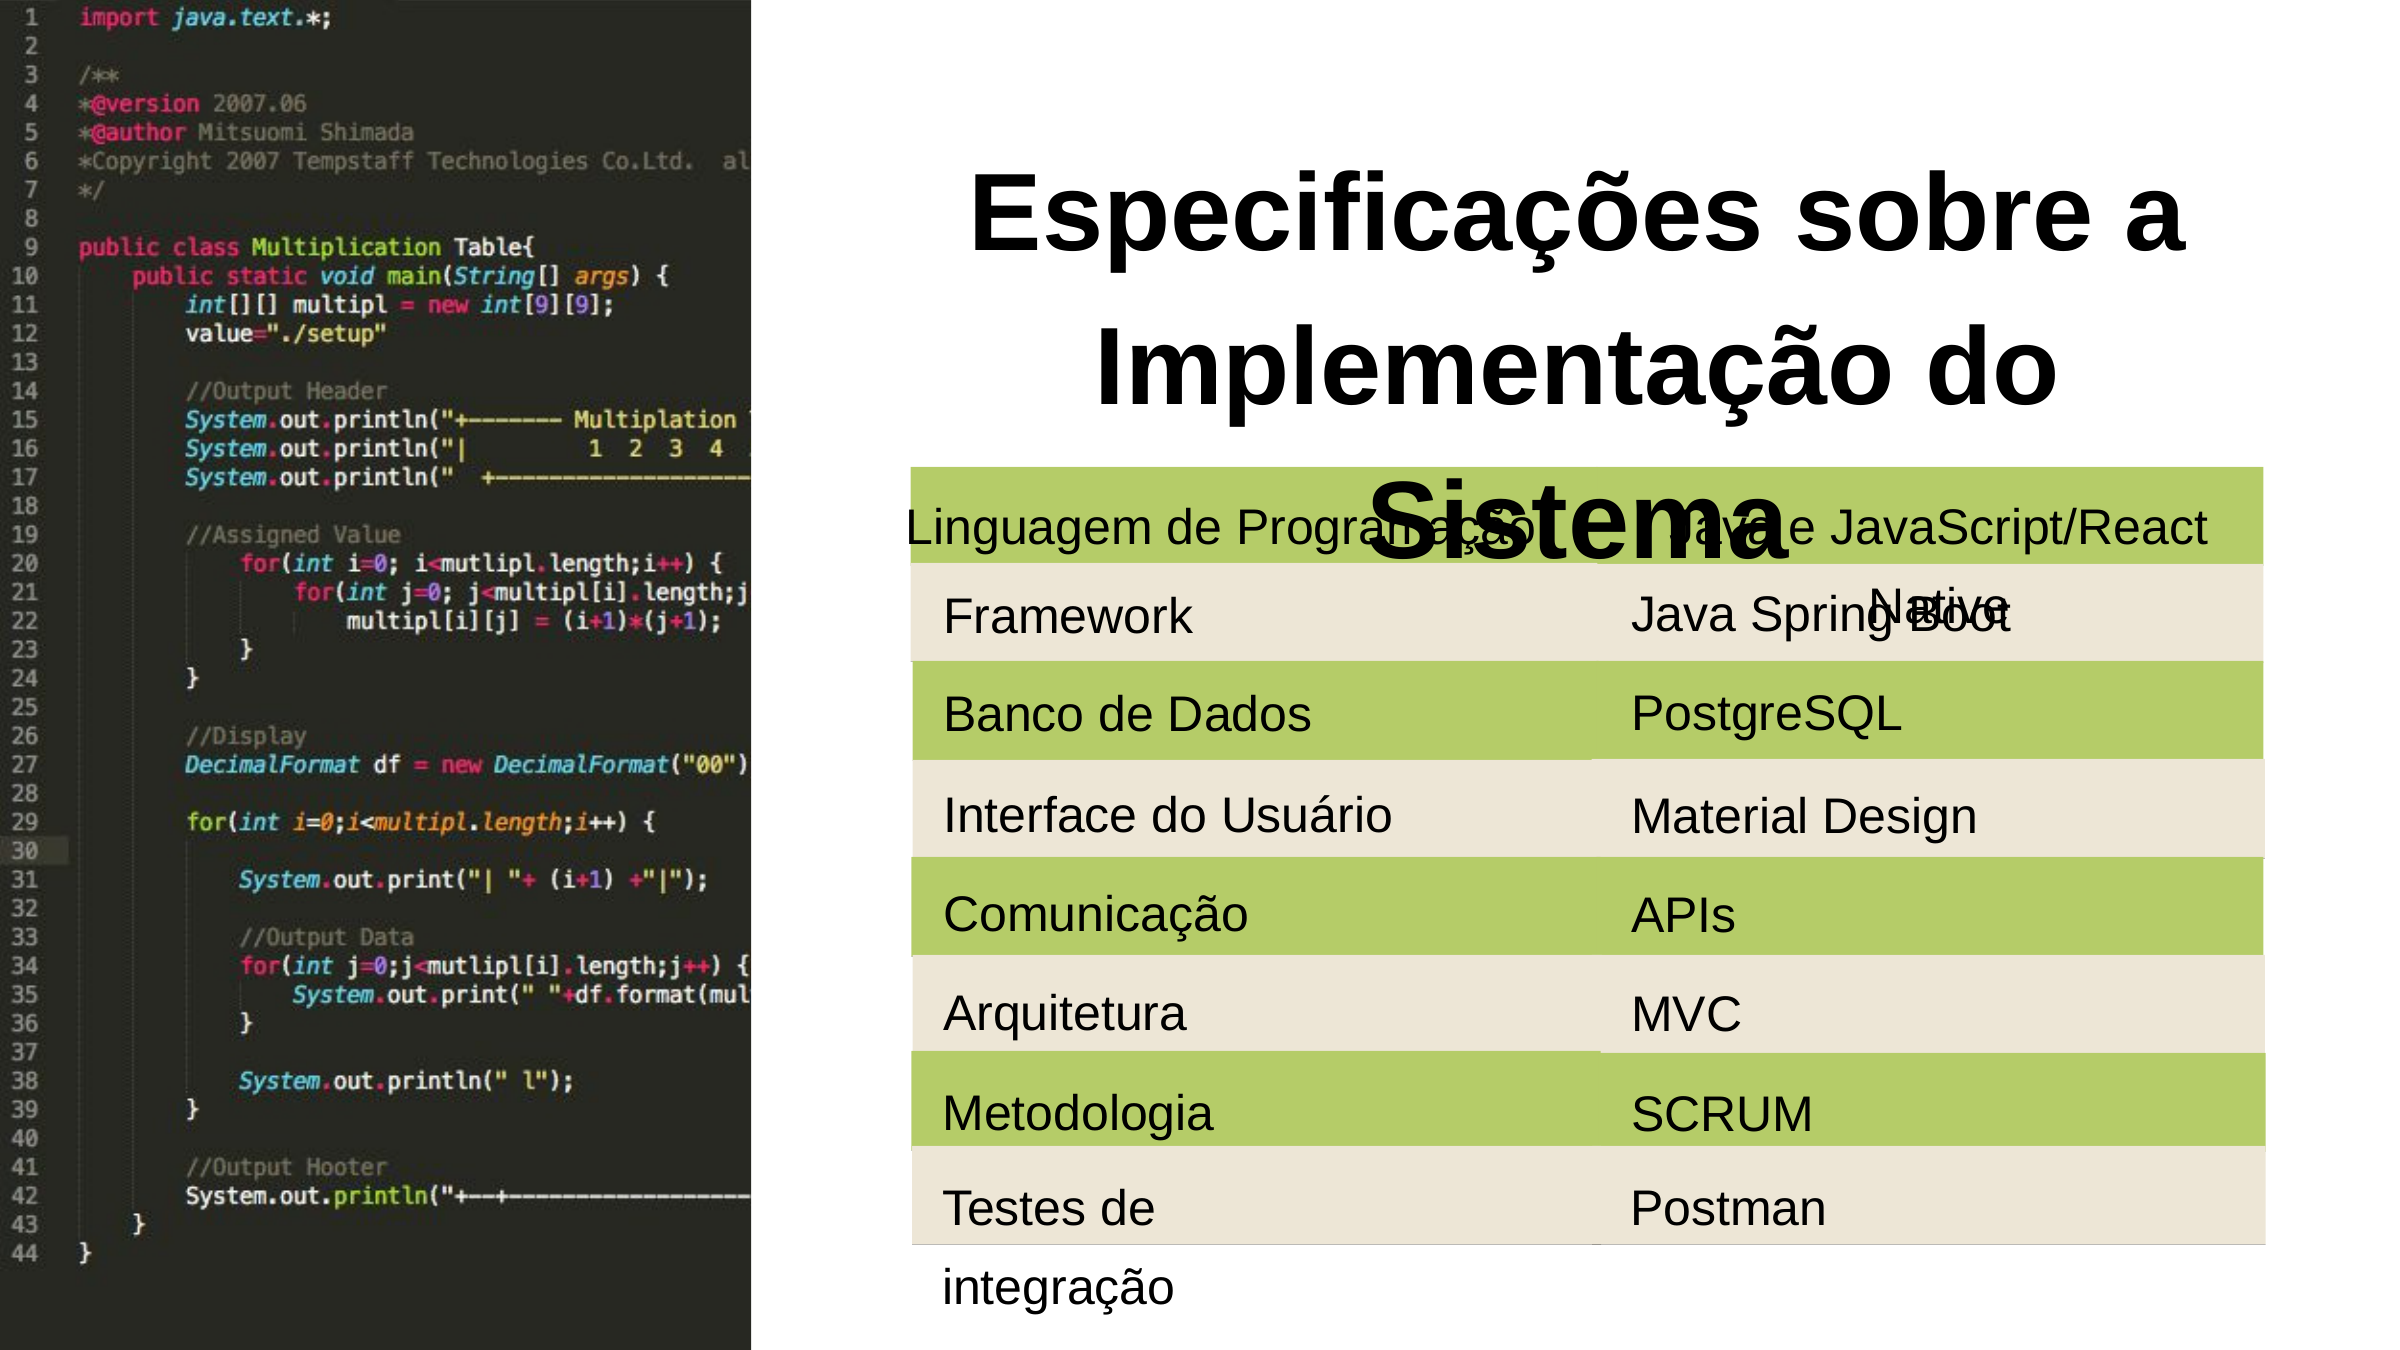

Especificações sobre a Implementação do Sistema

Linguagem de Programação
Java e JavaScript/React Native
Java Spring Boot

Framework

PostgreSQL
Banco de Dados

Interface do Usuário
Material Design

Comunicação
APIs Rest

Arquitetura
MVC

Metodologia
SCRUM

Testes de integração
Postman